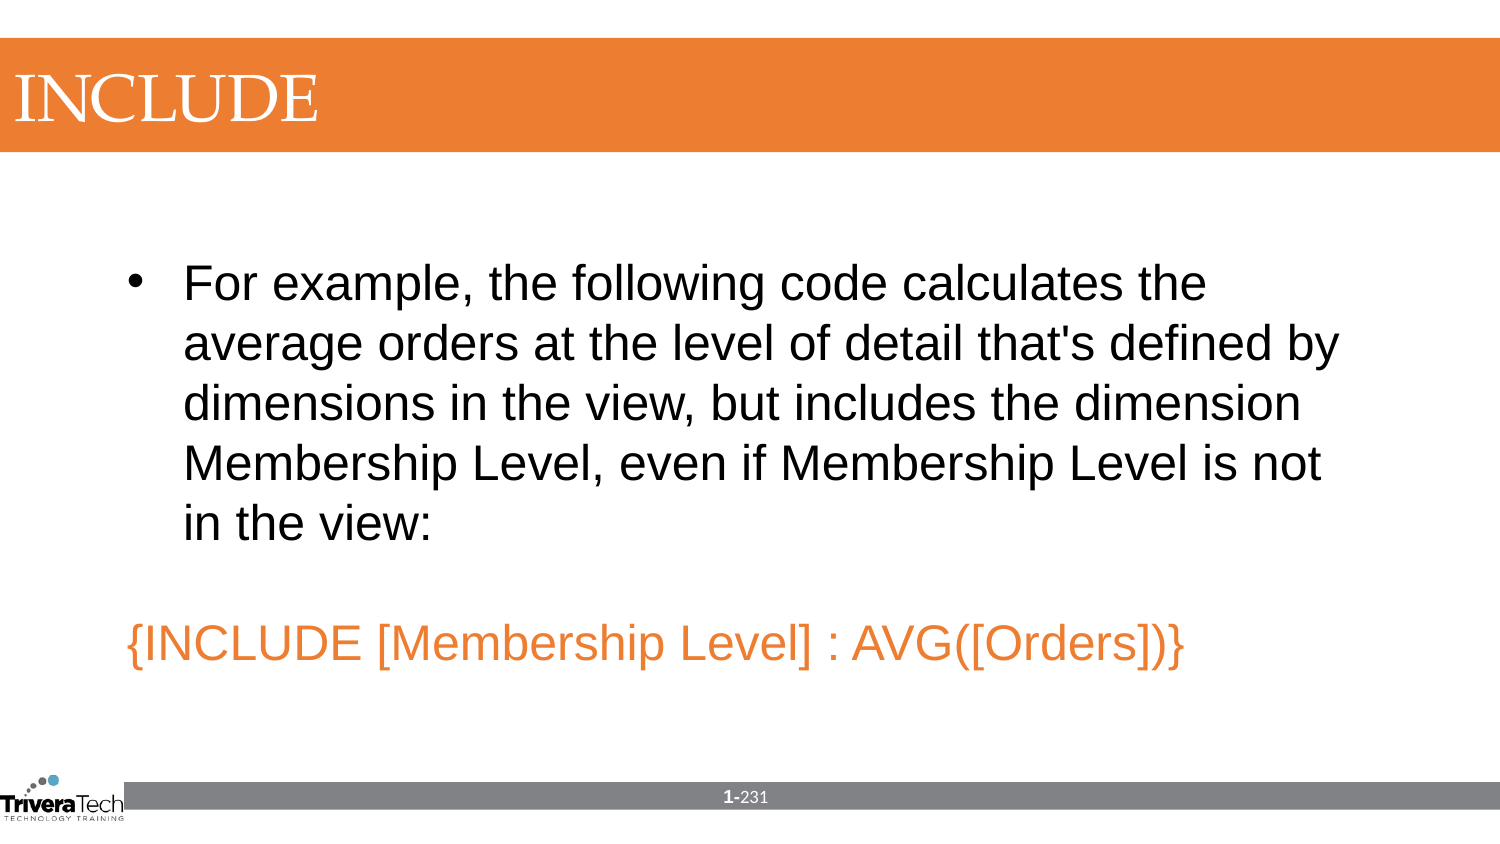

INCLUDE
For example, the following code calculates the average orders at the level of detail that's defined by dimensions in the view, but includes the dimension Membership Level, even if Membership Level is not in the view:

{INCLUDE [Membership Level] : AVG([Orders])}
1-231